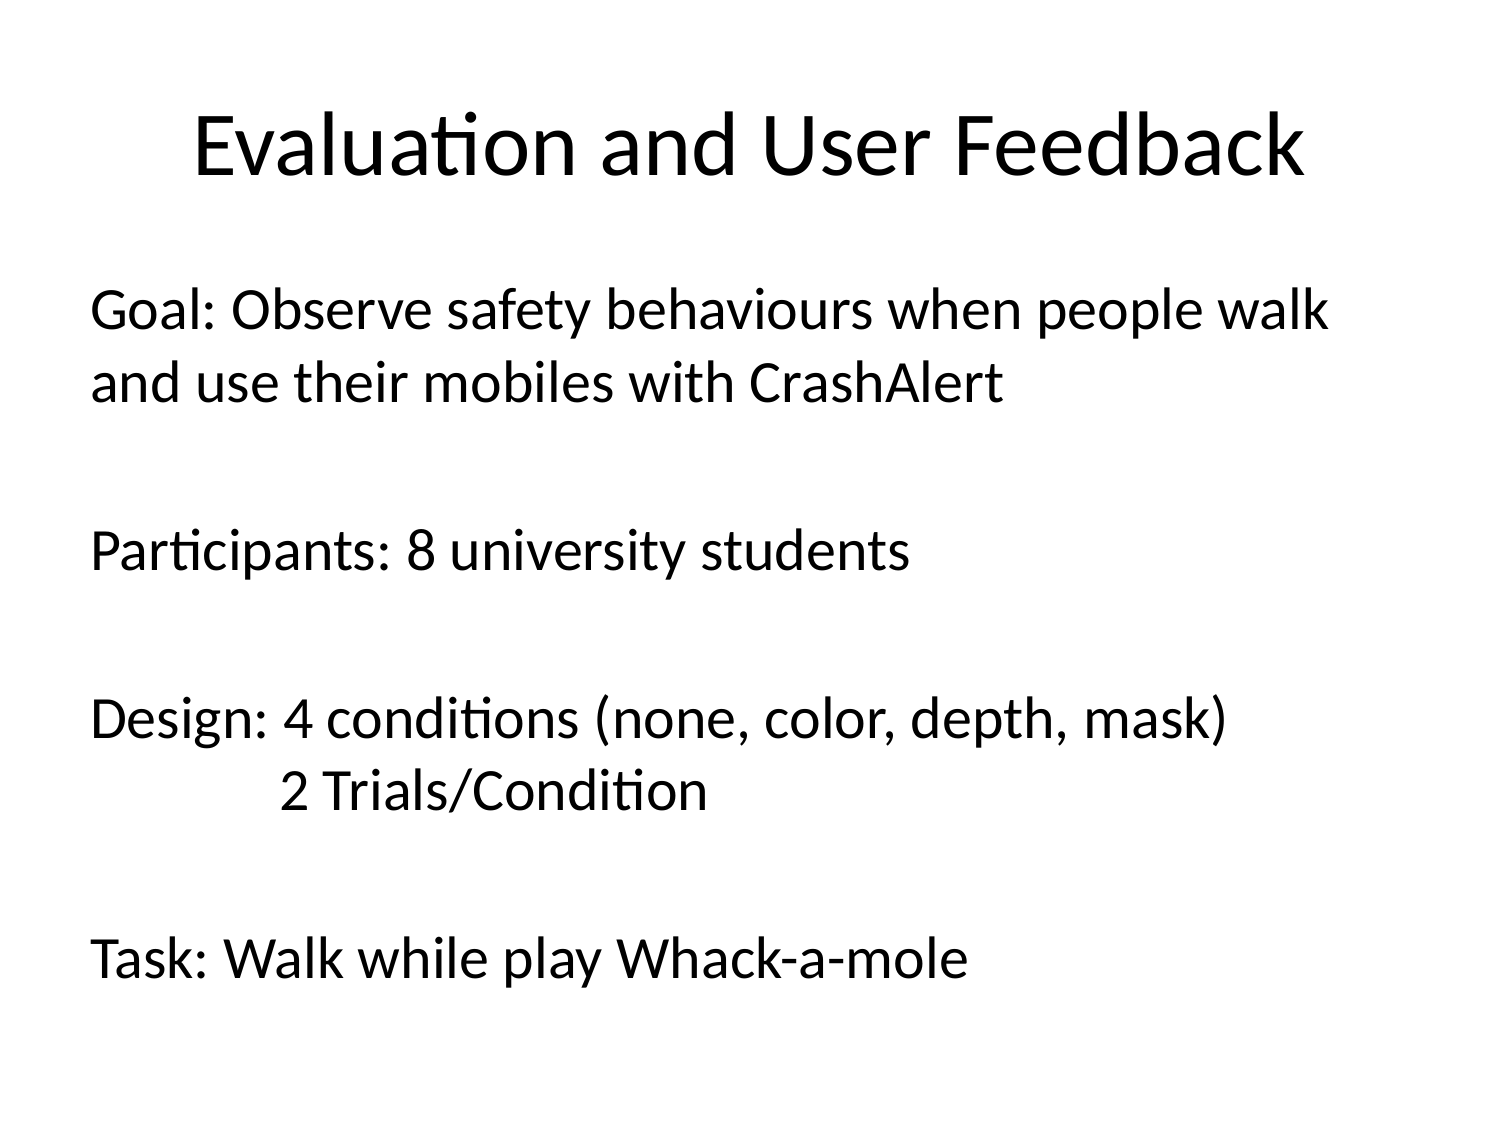

# Evaluation and User Feedback
Goal: Observe safety behaviours when people walk and use their mobiles with CrashAlert

Participants: 8 university students

Design: 4 conditions (none, color, depth, mask)
	    2 Trials/Condition

Task: Walk while play Whack-a-mole